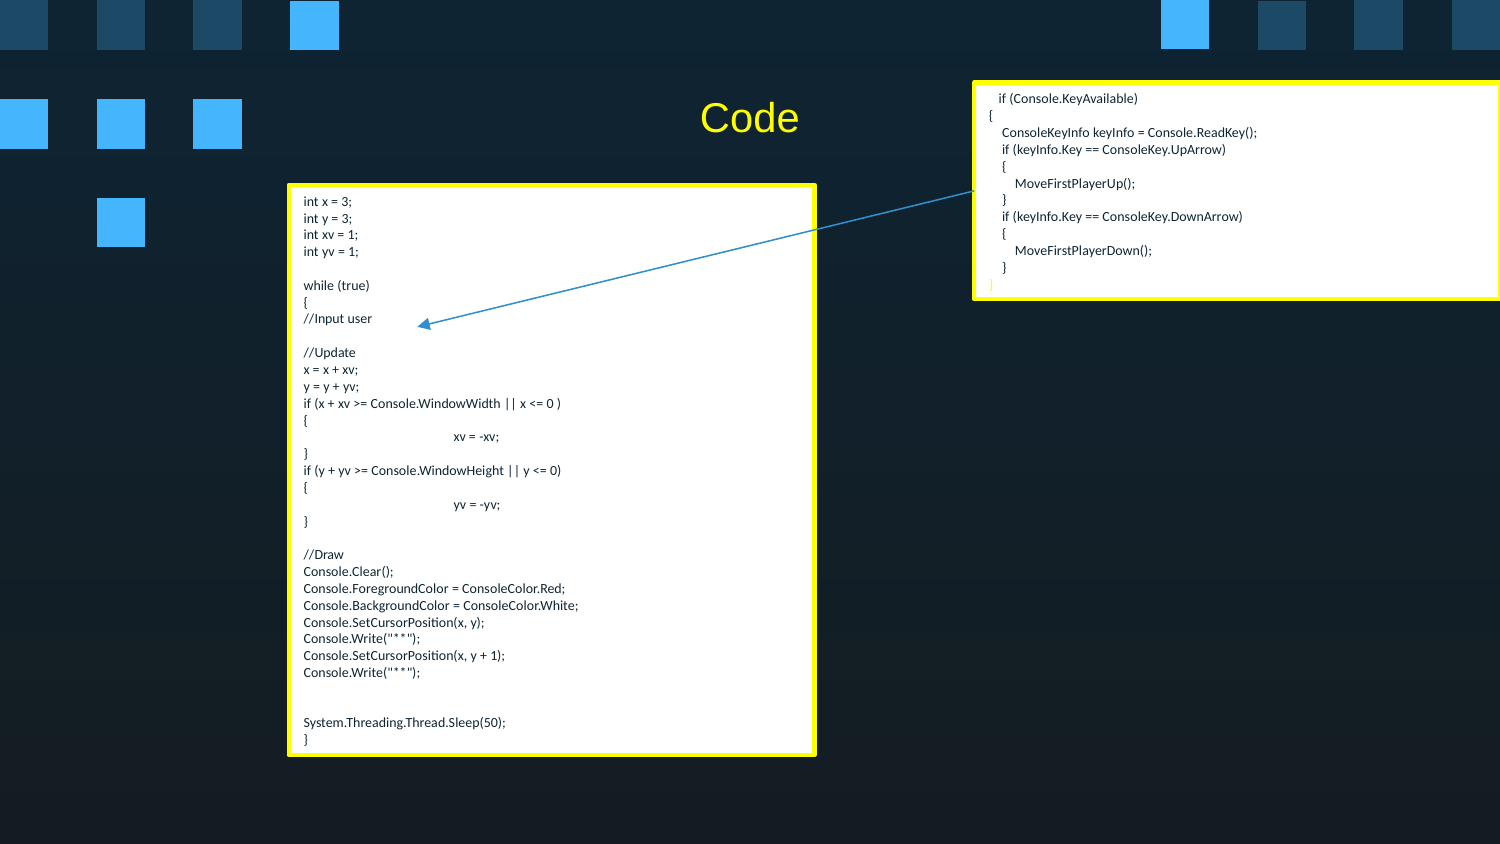

if (Console.KeyAvailable)
{
    ConsoleKeyInfo keyInfo = Console.ReadKey();
    if (keyInfo.Key == ConsoleKey.UpArrow)
    {
        MoveFirstPlayerUp();
    }
    if (keyInfo.Key == ConsoleKey.DownArrow)
    {
        MoveFirstPlayerDown();
    }
}
# Code
int x = 3;
int y = 3;
int xv = 1;
int yv = 1;

while (true)
{
//Input user

//Update
x = x + xv;
y = y + yv;
if (x + xv >= Console.WindowWidth || x <= 0 )
{
	xv = -xv;
}
if (y + yv >= Console.WindowHeight || y <= 0)
{
	yv = -yv;
}

//Draw
Console.Clear();
Console.ForegroundColor = ConsoleColor.Red;
Console.BackgroundColor = ConsoleColor.White;
Console.SetCursorPosition(x, y);
Console.Write("**");
Console.SetCursorPosition(x, y + 1);
Console.Write("**");

System.Threading.Thread.Sleep(50);
}